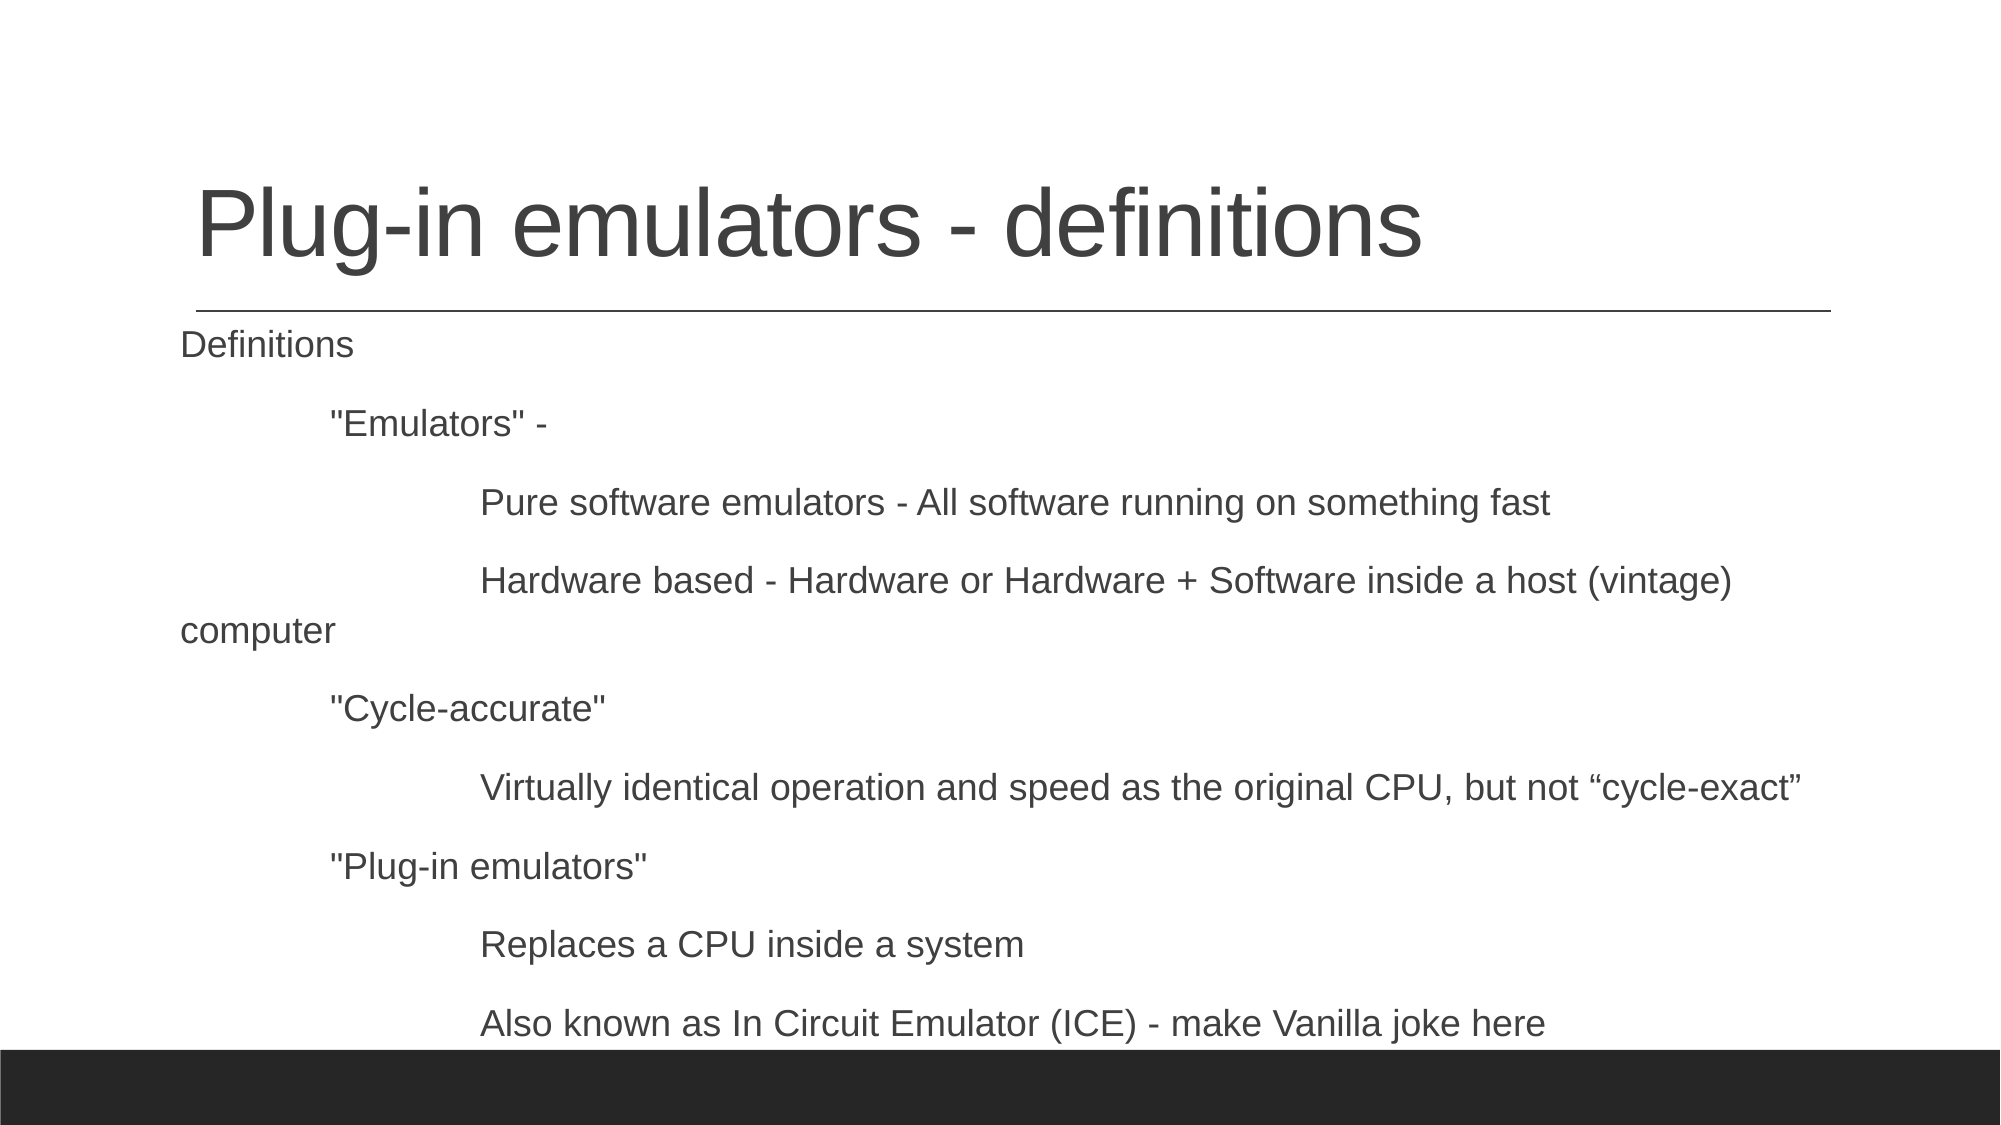

# Plug-in emulators - definitions
Definitions
	"Emulators" -
		Pure software emulators - All software running on something fast
		Hardware based - Hardware or Hardware + Software inside a host (vintage) computer
	"Cycle-accurate"
		Virtually identical operation and speed as the original CPU, but not “cycle-exact”
	"Plug-in emulators"
		Replaces a CPU inside a system
		Also known as In Circuit Emulator (ICE) - make Vanilla joke here